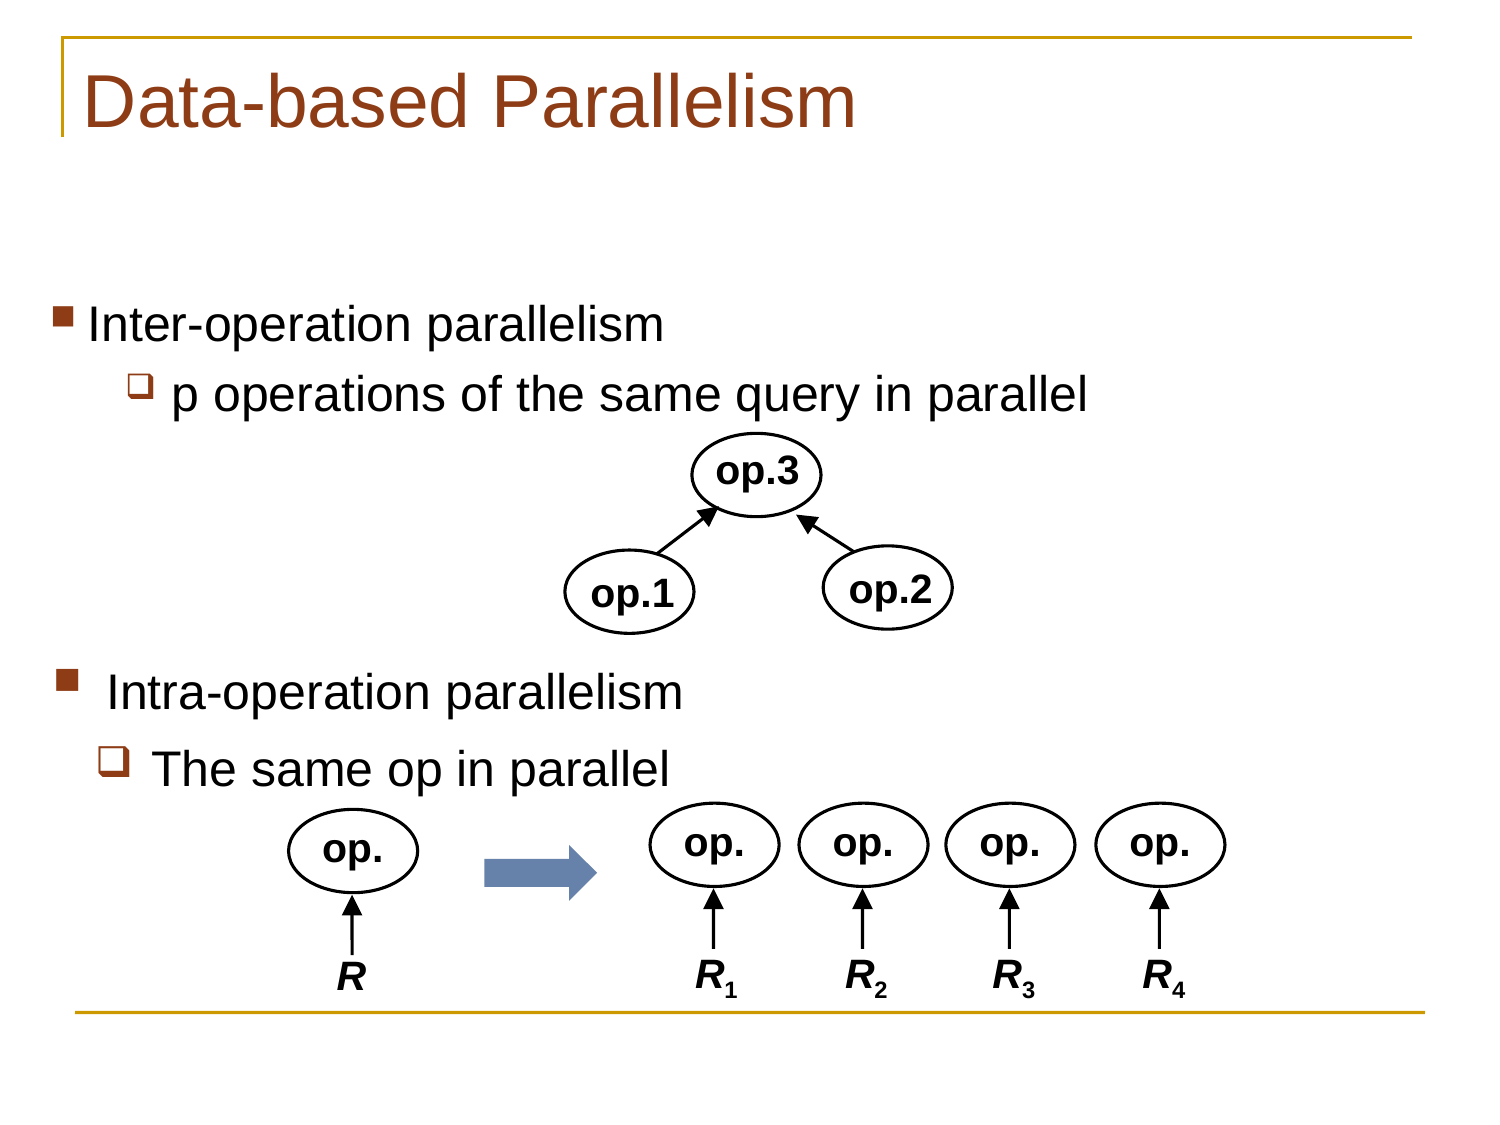

# Data-based Parallelism
Inter-operation parallelism
p operations of the same query in parallel

op.3

op.2
op.1
Intra-operation parallelism
The same op in parallel

op.
op.
op.
op.
op.

R1
R2
R3
R4
R